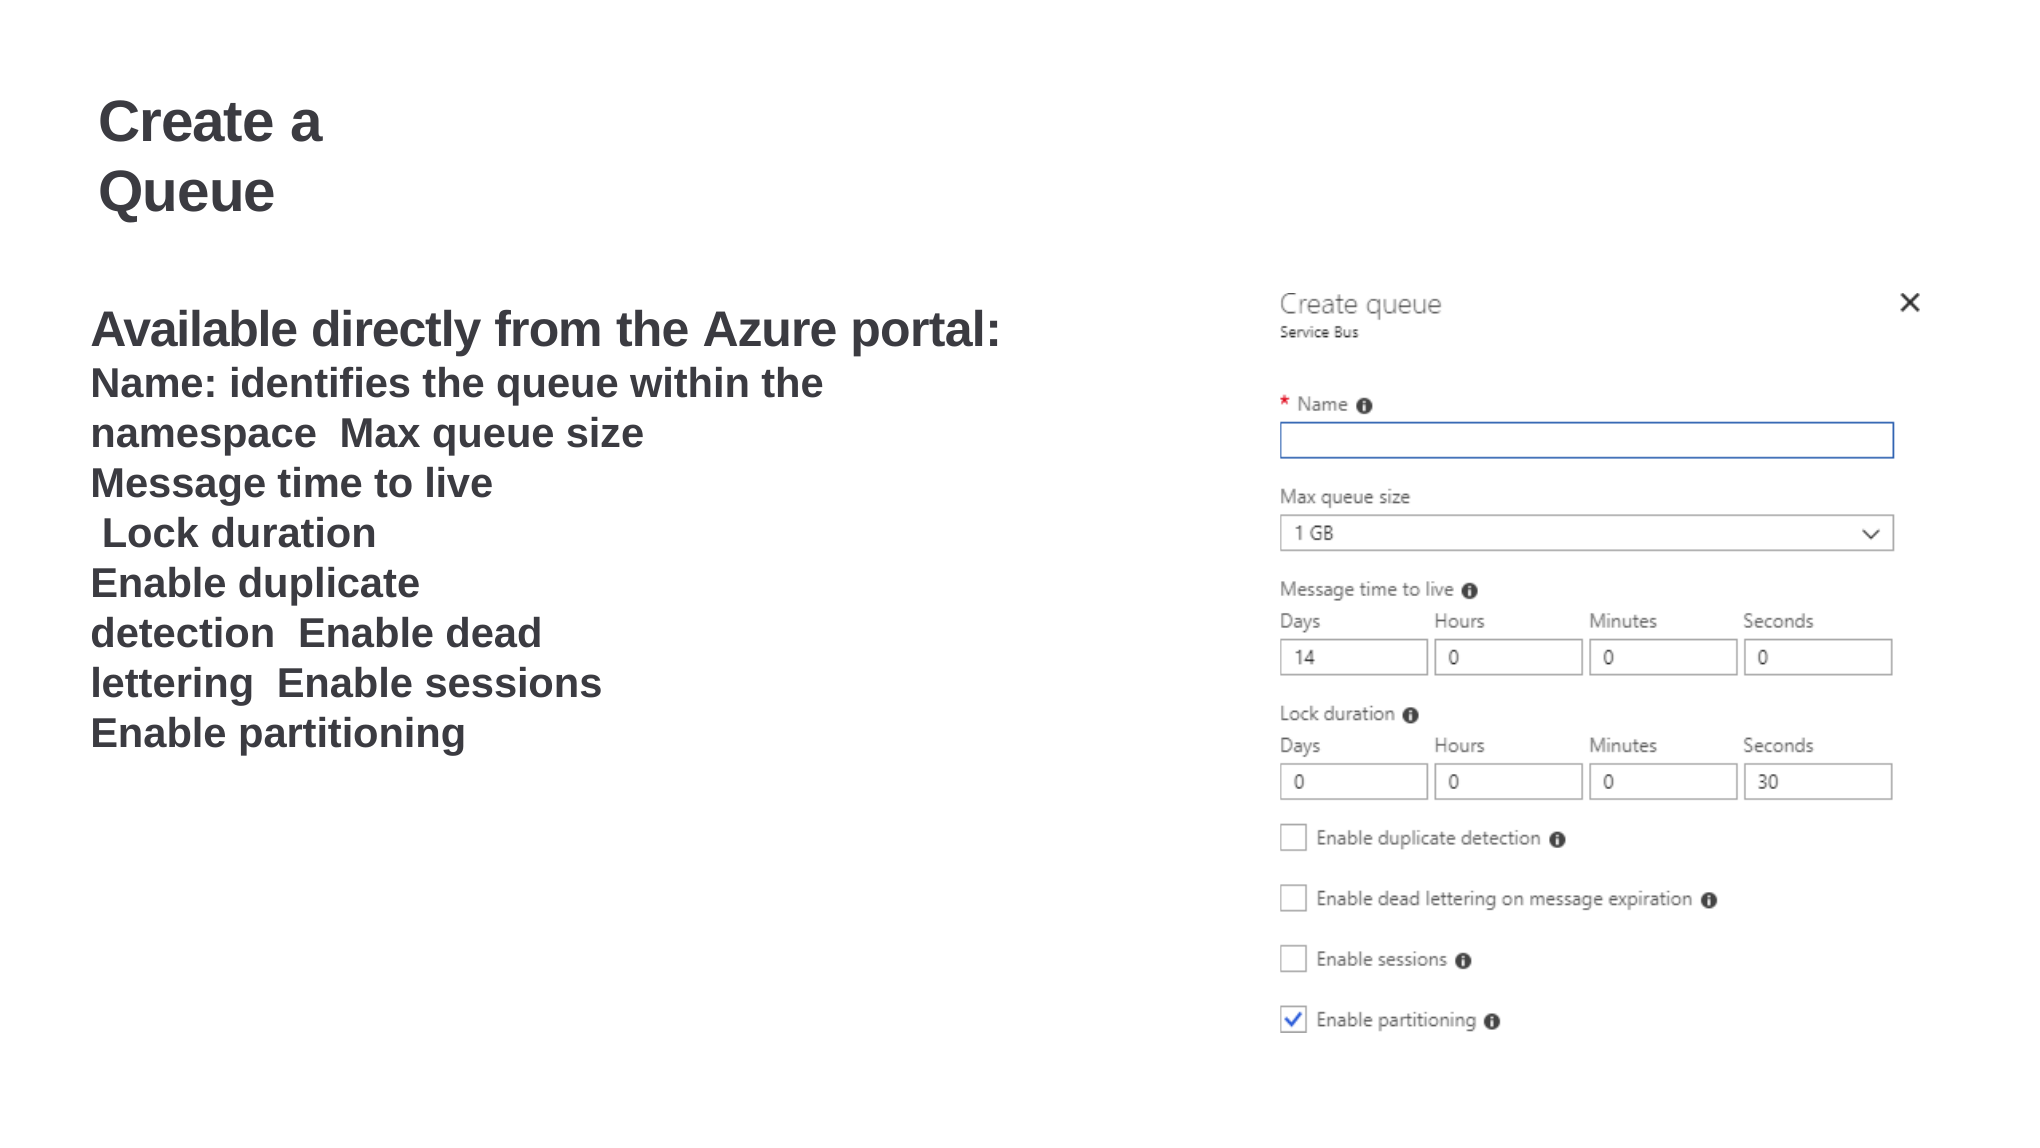

# Create a Queue

Available directly from the Azure portal:  Name: identifies the queue within the namespace  Max queue size
Message time to live  Lock duration
Enable duplicate detection  Enable dead lettering  Enable sessions
Enable partitioning